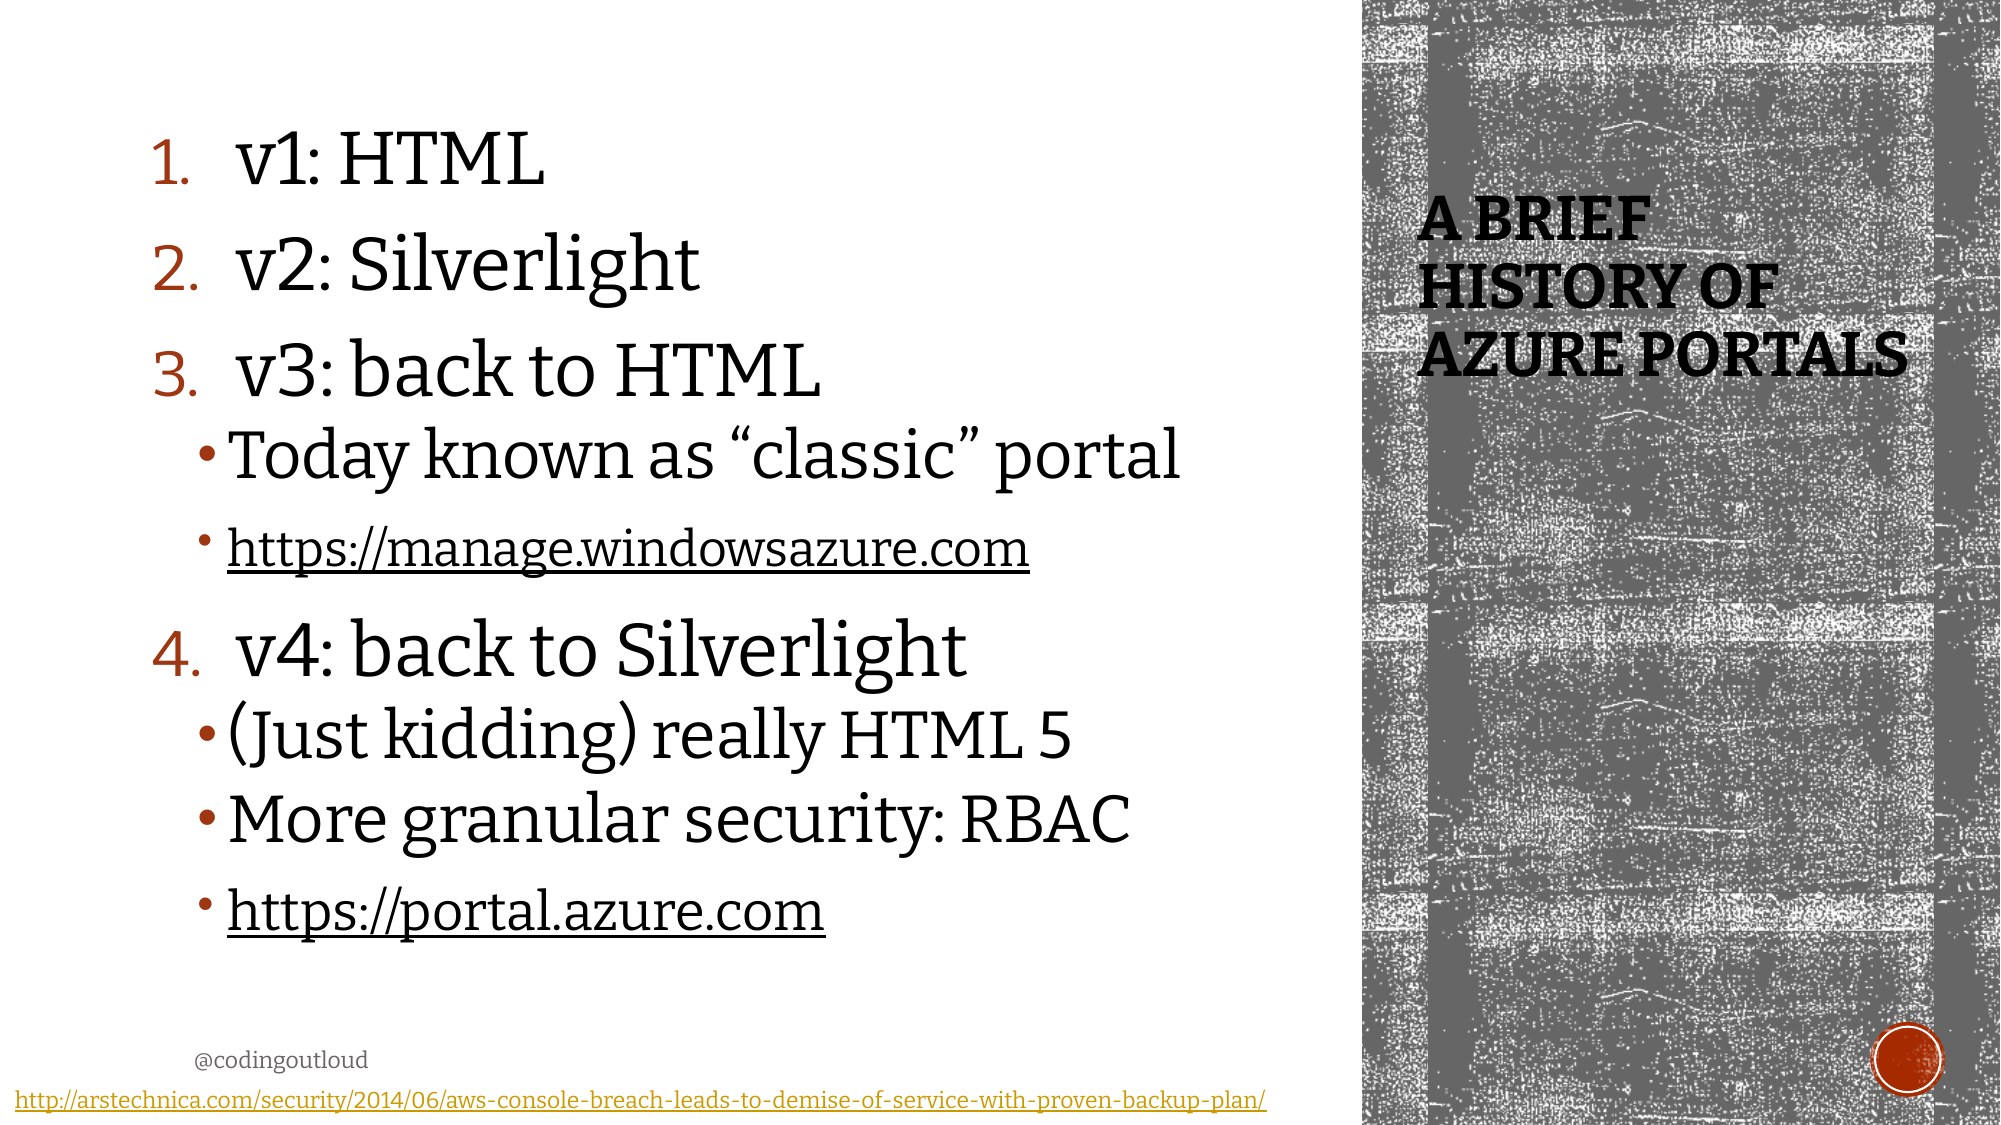

v1: HTML
v2: Silverlight
v3: back to HTML
Today known as “classic” portal
https://manage.windowsazure.com
v4: back to Silverlight
(Just kidding) really HTML 5
More granular security: RBAC
https://portal.azure.com
# A Brief History of Azure Portals

@codingoutloud
http://arstechnica.com/security/2014/06/aws-console-breach-leads-to-demise-of-service-with-proven-backup-plan/